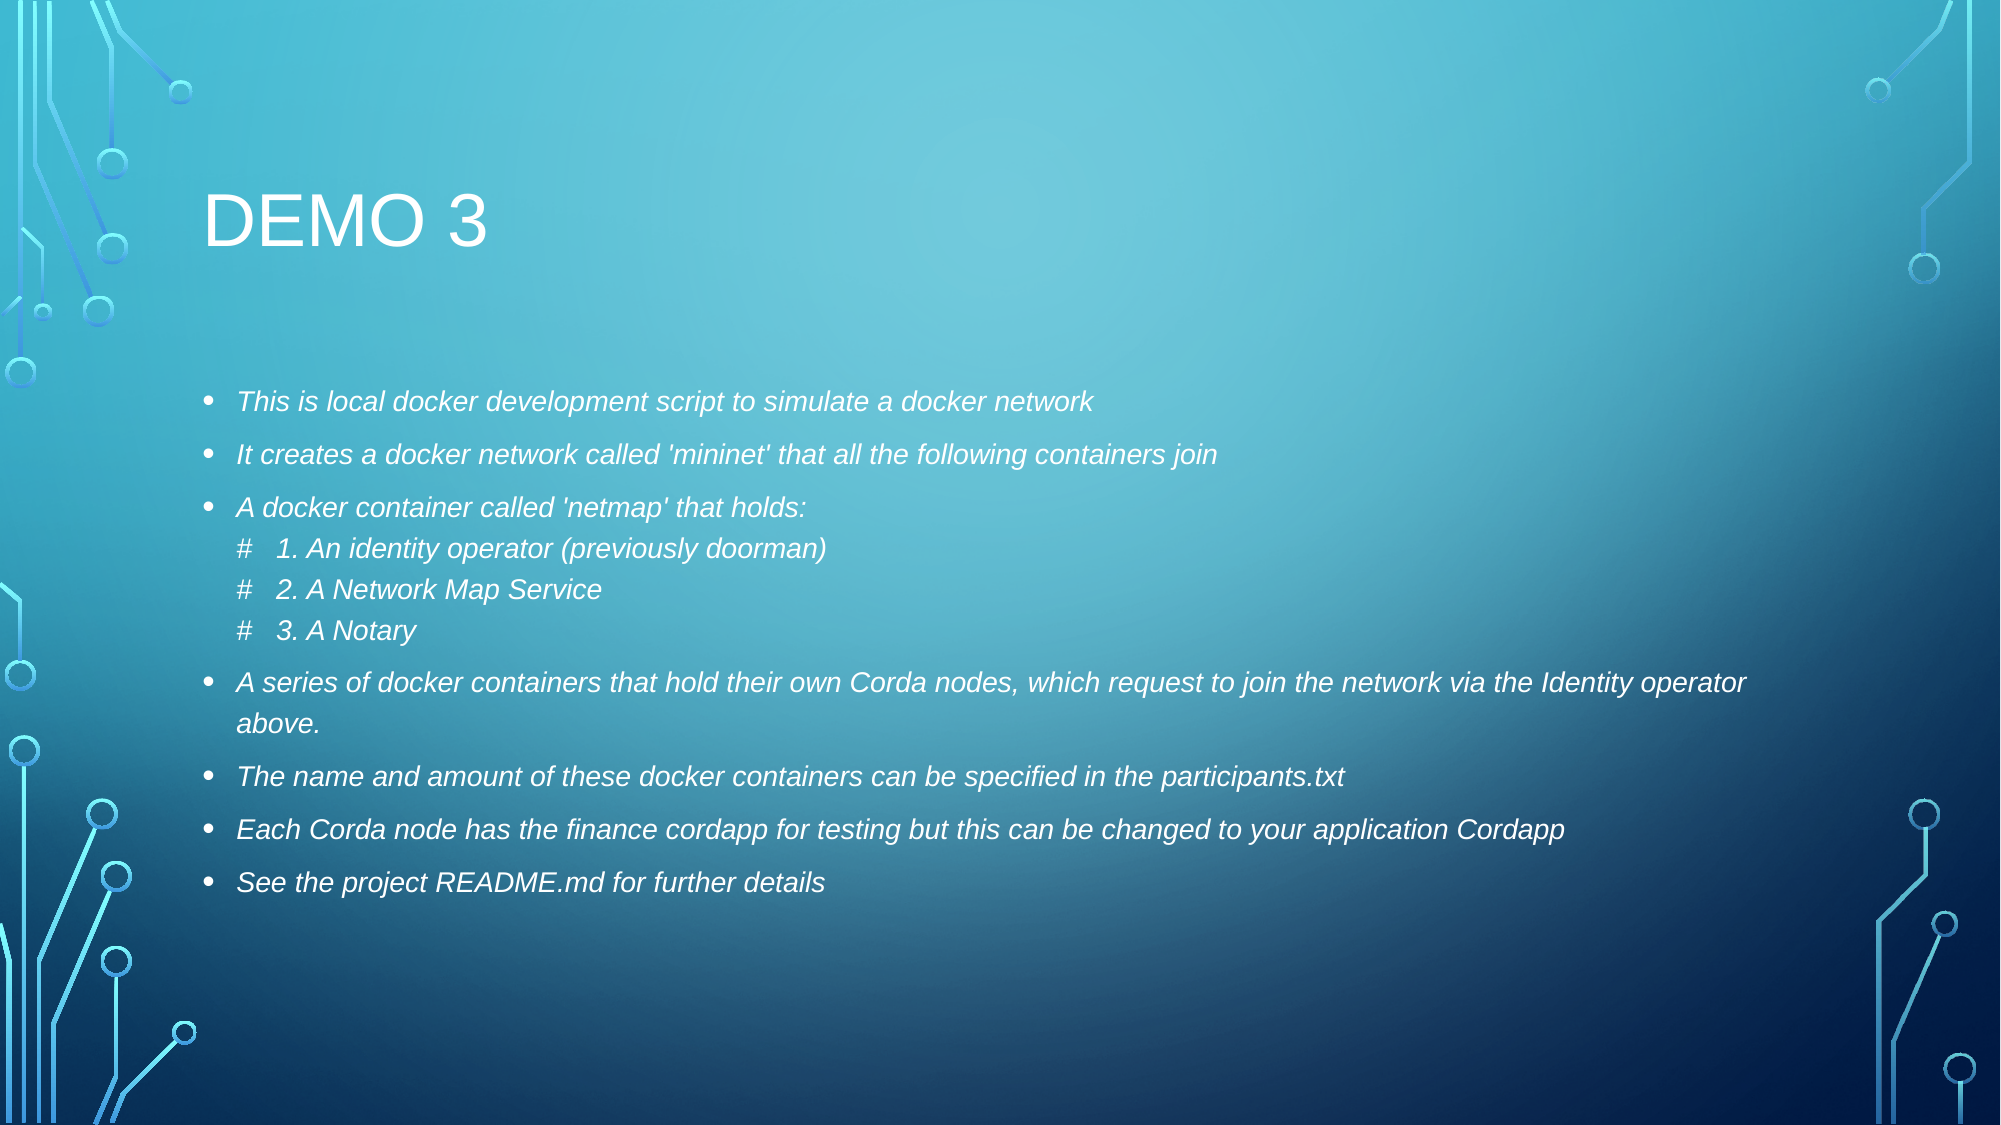

# Demo 3
This is local docker development script to simulate a docker network
It creates a docker network called 'mininet' that all the following containers join
A docker container called 'netmap' that holds:
#   1. An identity operator (previously doorman)
#   2. A Network Map Service
#   3. A Notary
A series of docker containers that hold their own Corda nodes, which request to join the network via the Identity operator above.
The name and amount of these docker containers can be specified in the participants.txt
Each Corda node has the finance cordapp for testing but this can be changed to your application Cordapp
See the project README.md for further details